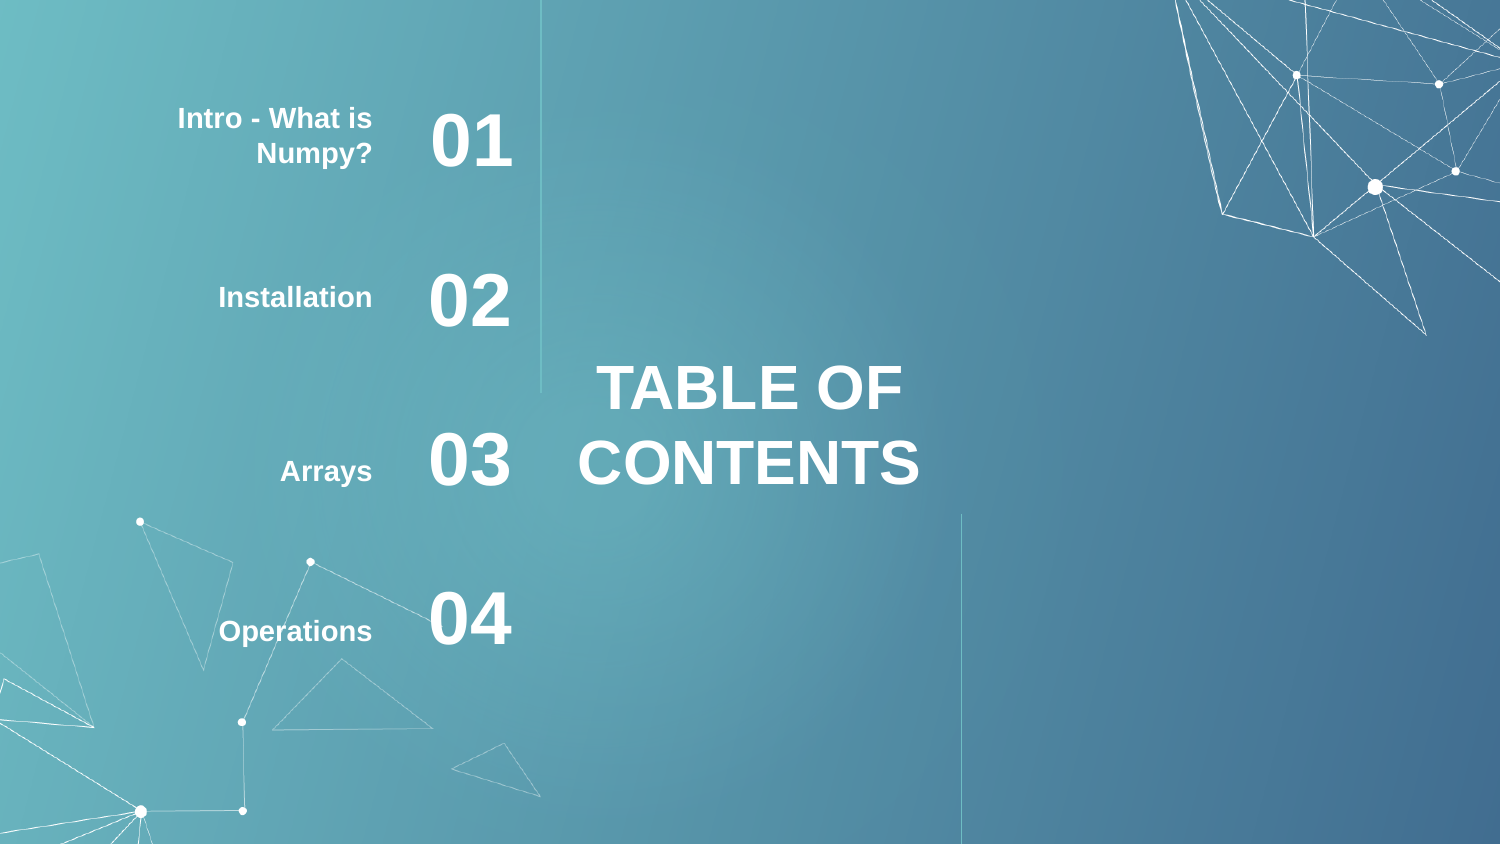

Intro - What is Numpy?
01
Installation
02
# TABLE OF CONTENTS
Arrays
03
Operations
04